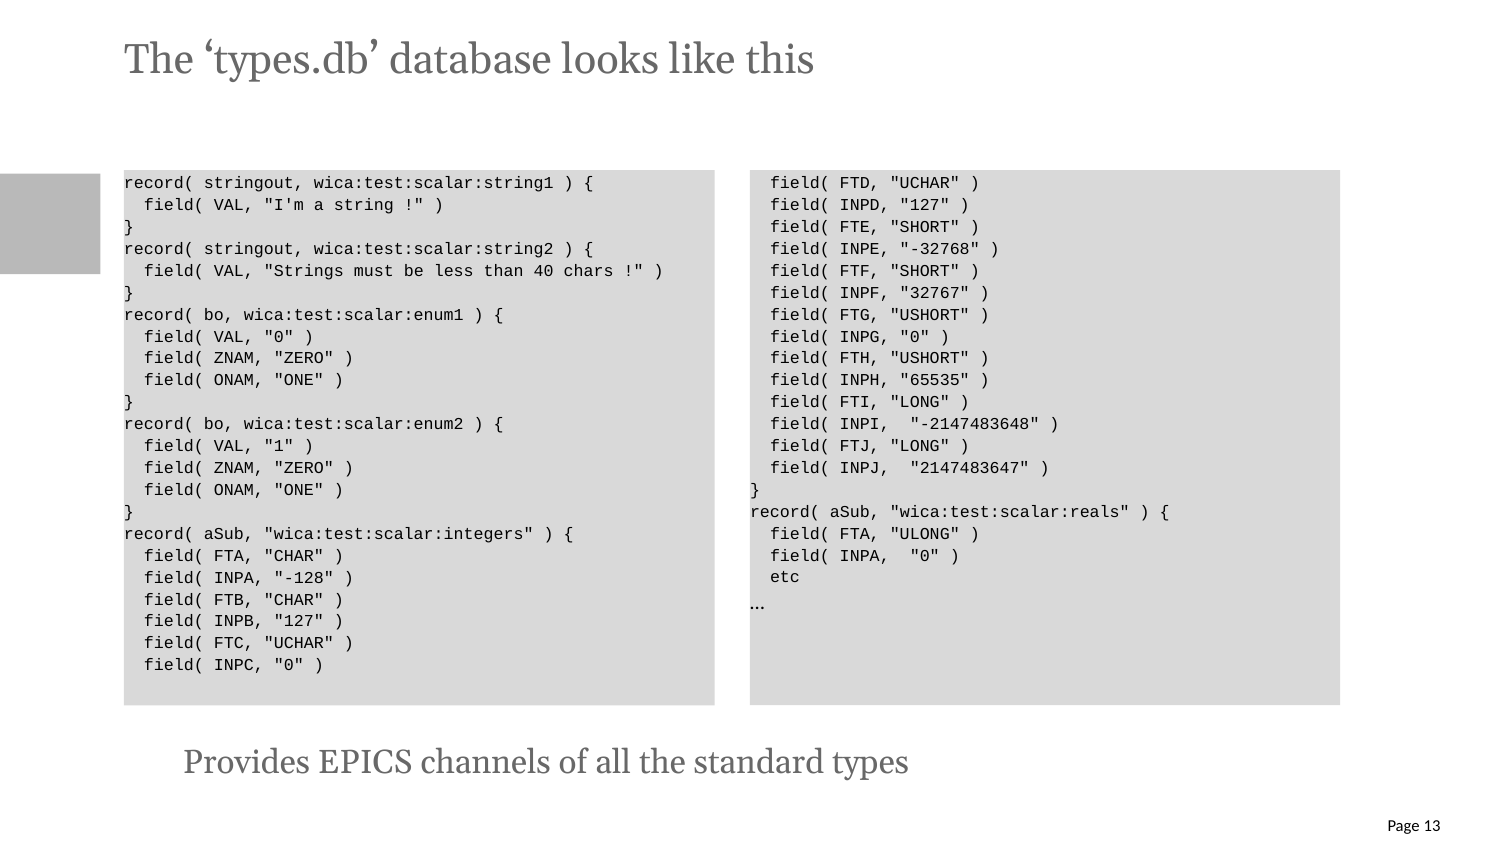

# The ‘types.db’ database looks like this
record( stringout, wica:test:scalar:string1 ) {
  field( VAL, "I'm a string !" )
}
record( stringout, wica:test:scalar:string2 ) {
  field( VAL, "Strings must be less than 40 chars !" )
}
record( bo, wica:test:scalar:enum1 ) {
  field( VAL, "0" )
  field( ZNAM, "ZERO" )
  field( ONAM, "ONE" )
}
record( bo, wica:test:scalar:enum2 ) {
  field( VAL, "1" )
  field( ZNAM, "ZERO" )
  field( ONAM, "ONE" )
}
record( aSub, "wica:test:scalar:integers" ) {
  field( FTA, "CHAR" )
  field( INPA, "-128" )
  field( FTB, "CHAR" )
  field( INPB, "127" )
  field( FTC, "UCHAR" )
  field( INPC, "0" )
  field( FTD, "UCHAR" )
  field( INPD, "127" )
  field( FTE, "SHORT" )
  field( INPE, "-32768" )
  field( FTF, "SHORT" )
  field( INPF, "32767" )
  field( FTG, "USHORT" )
  field( INPG, "0" )
  field( FTH, "USHORT" )
  field( INPH, "65535" )
  field( FTI, "LONG" )
  field( INPI,  "-2147483648" )
  field( FTJ, "LONG" )
  field( INPJ,  "2147483647" )
}
record( aSub, "wica:test:scalar:reals" ) {
  field( FTA, "ULONG" )
  field( INPA,  "0" )
  etc
…

Provides EPICS channels of all the standard types
Page 13